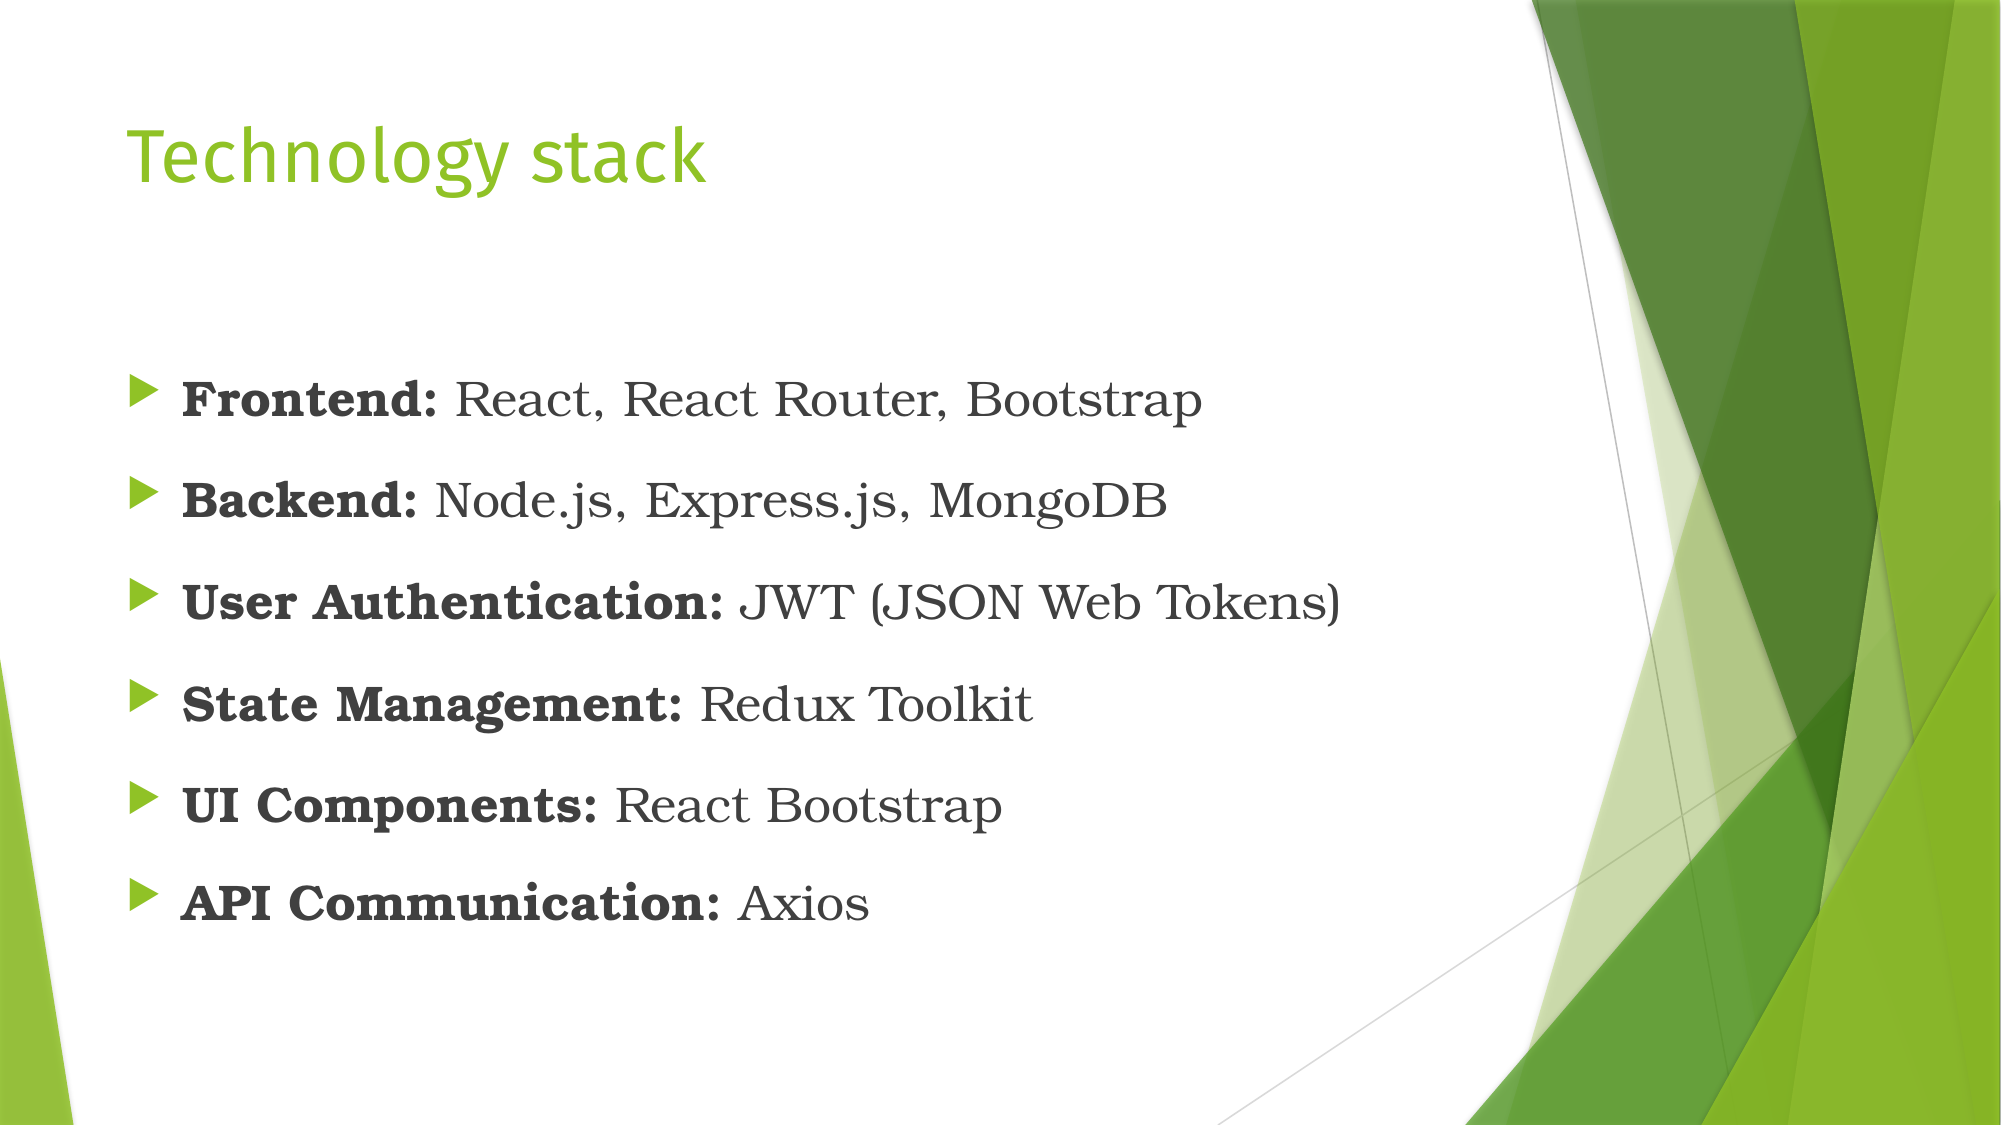

# Technology stack
Frontend: React, React Router, Bootstrap
Backend: Node.js, Express.js, MongoDB
User Authentication: JWT (JSON Web Tokens)
State Management: Redux Toolkit
UI Components: React Bootstrap
API Communication: Axios